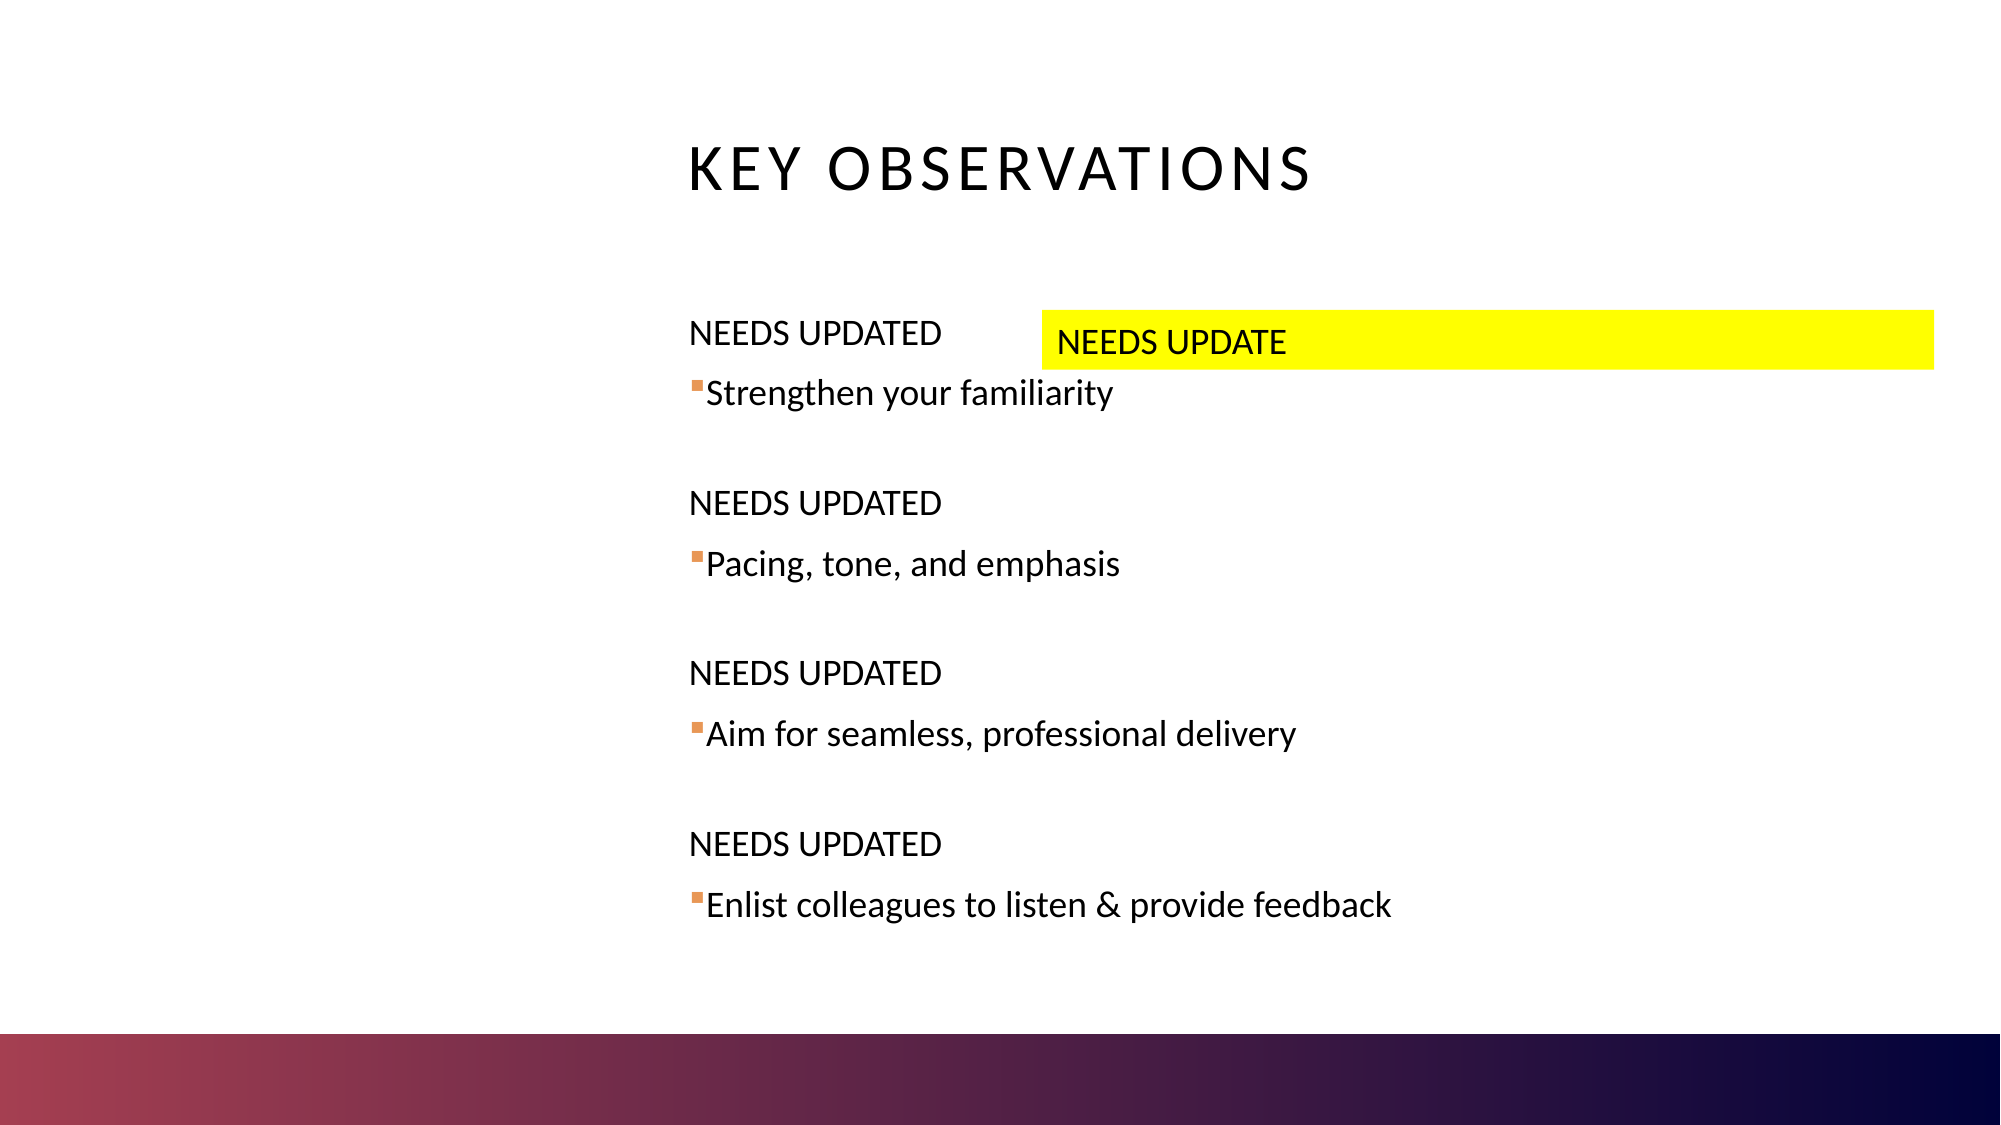

# Key observations
NEEDS UPDATED
Strengthen your familiarity
NEEDS UPDATED
Pacing, tone, and emphasis
NEEDS UPDATED
Aim for seamless, professional delivery
NEEDS UPDATED
Enlist colleagues to listen & provide feedback

NEEDS UPDATE